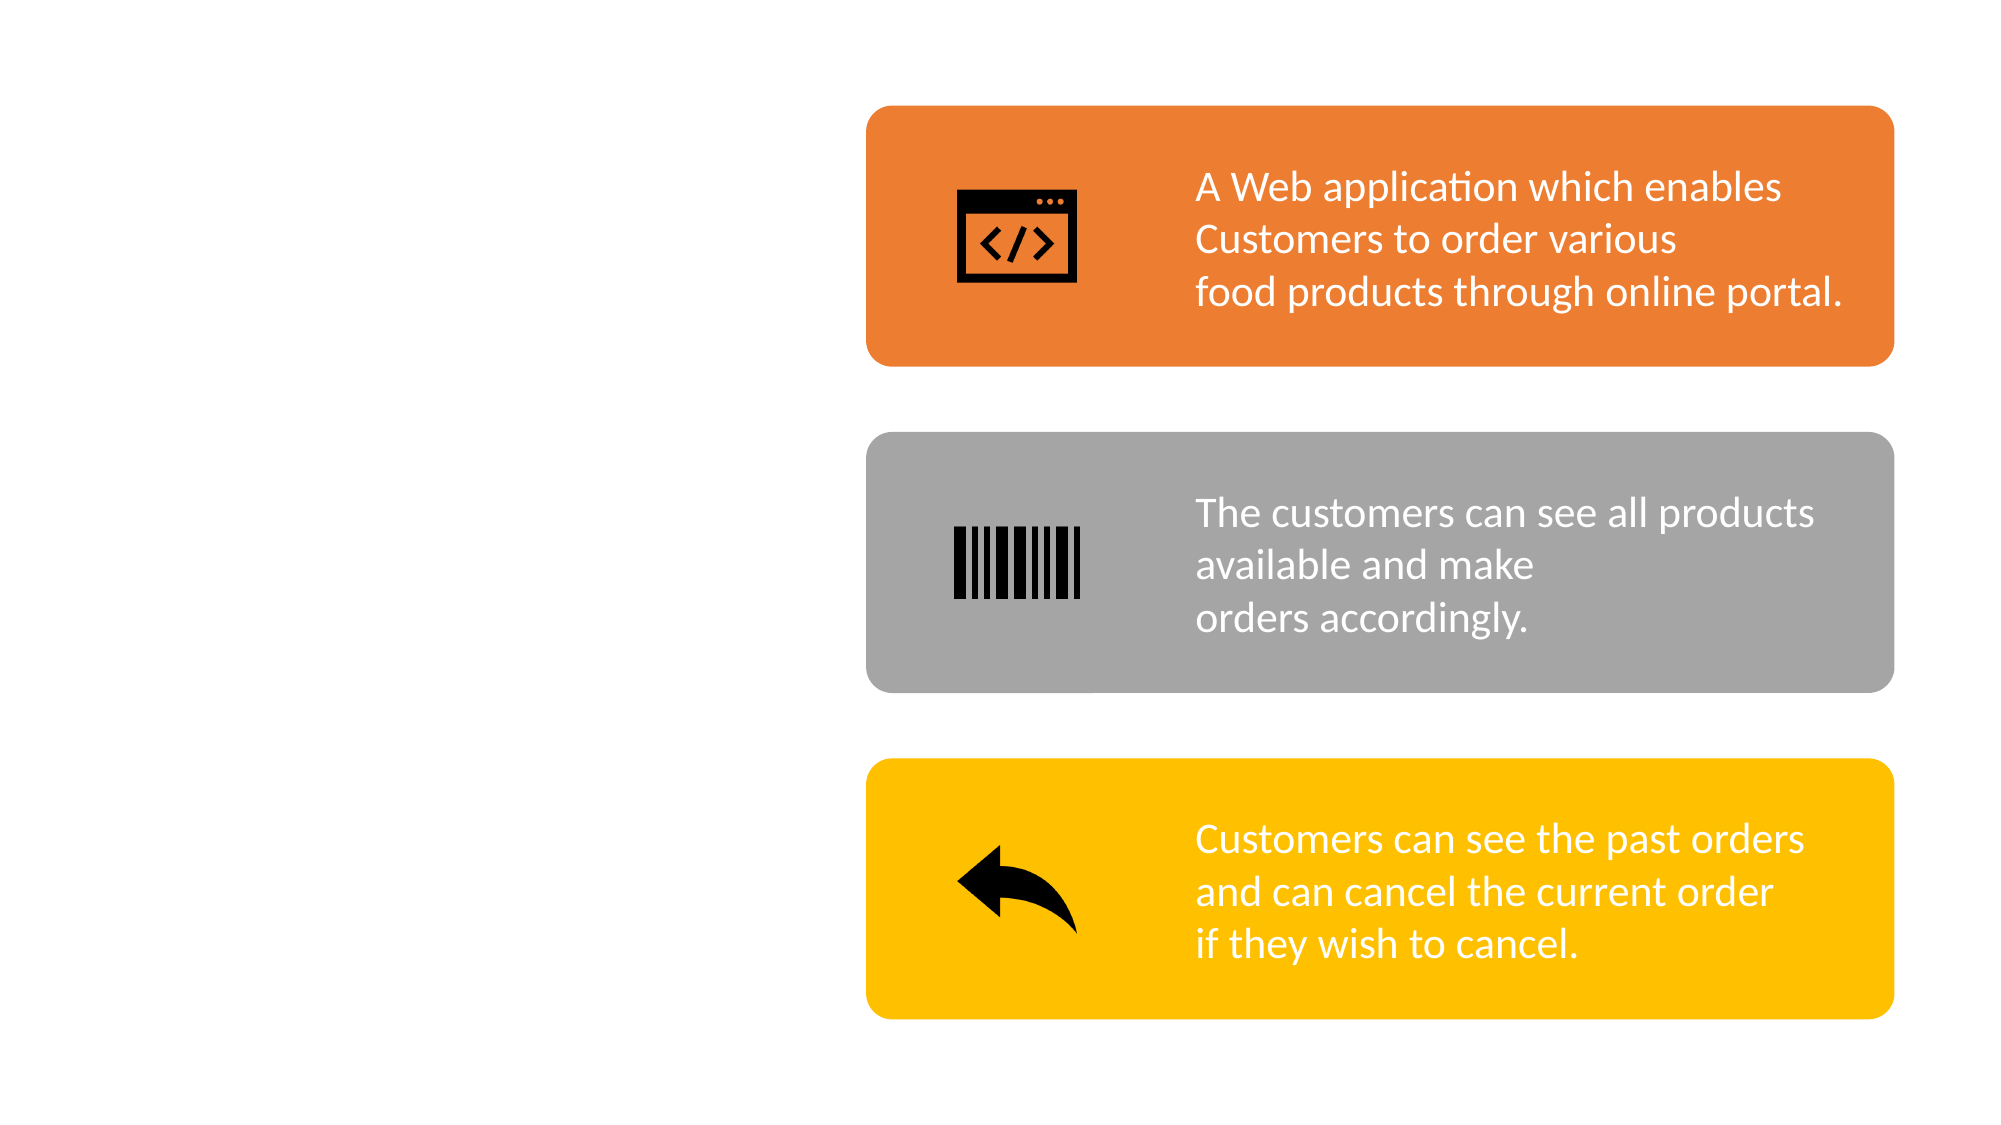

A Web application which enables Customers to order various food products through online portal.
The customers can see all products available and make orders accordingly.
Customers can see the past orders and can cancel the current order if they wish to cancel.
# Introduction